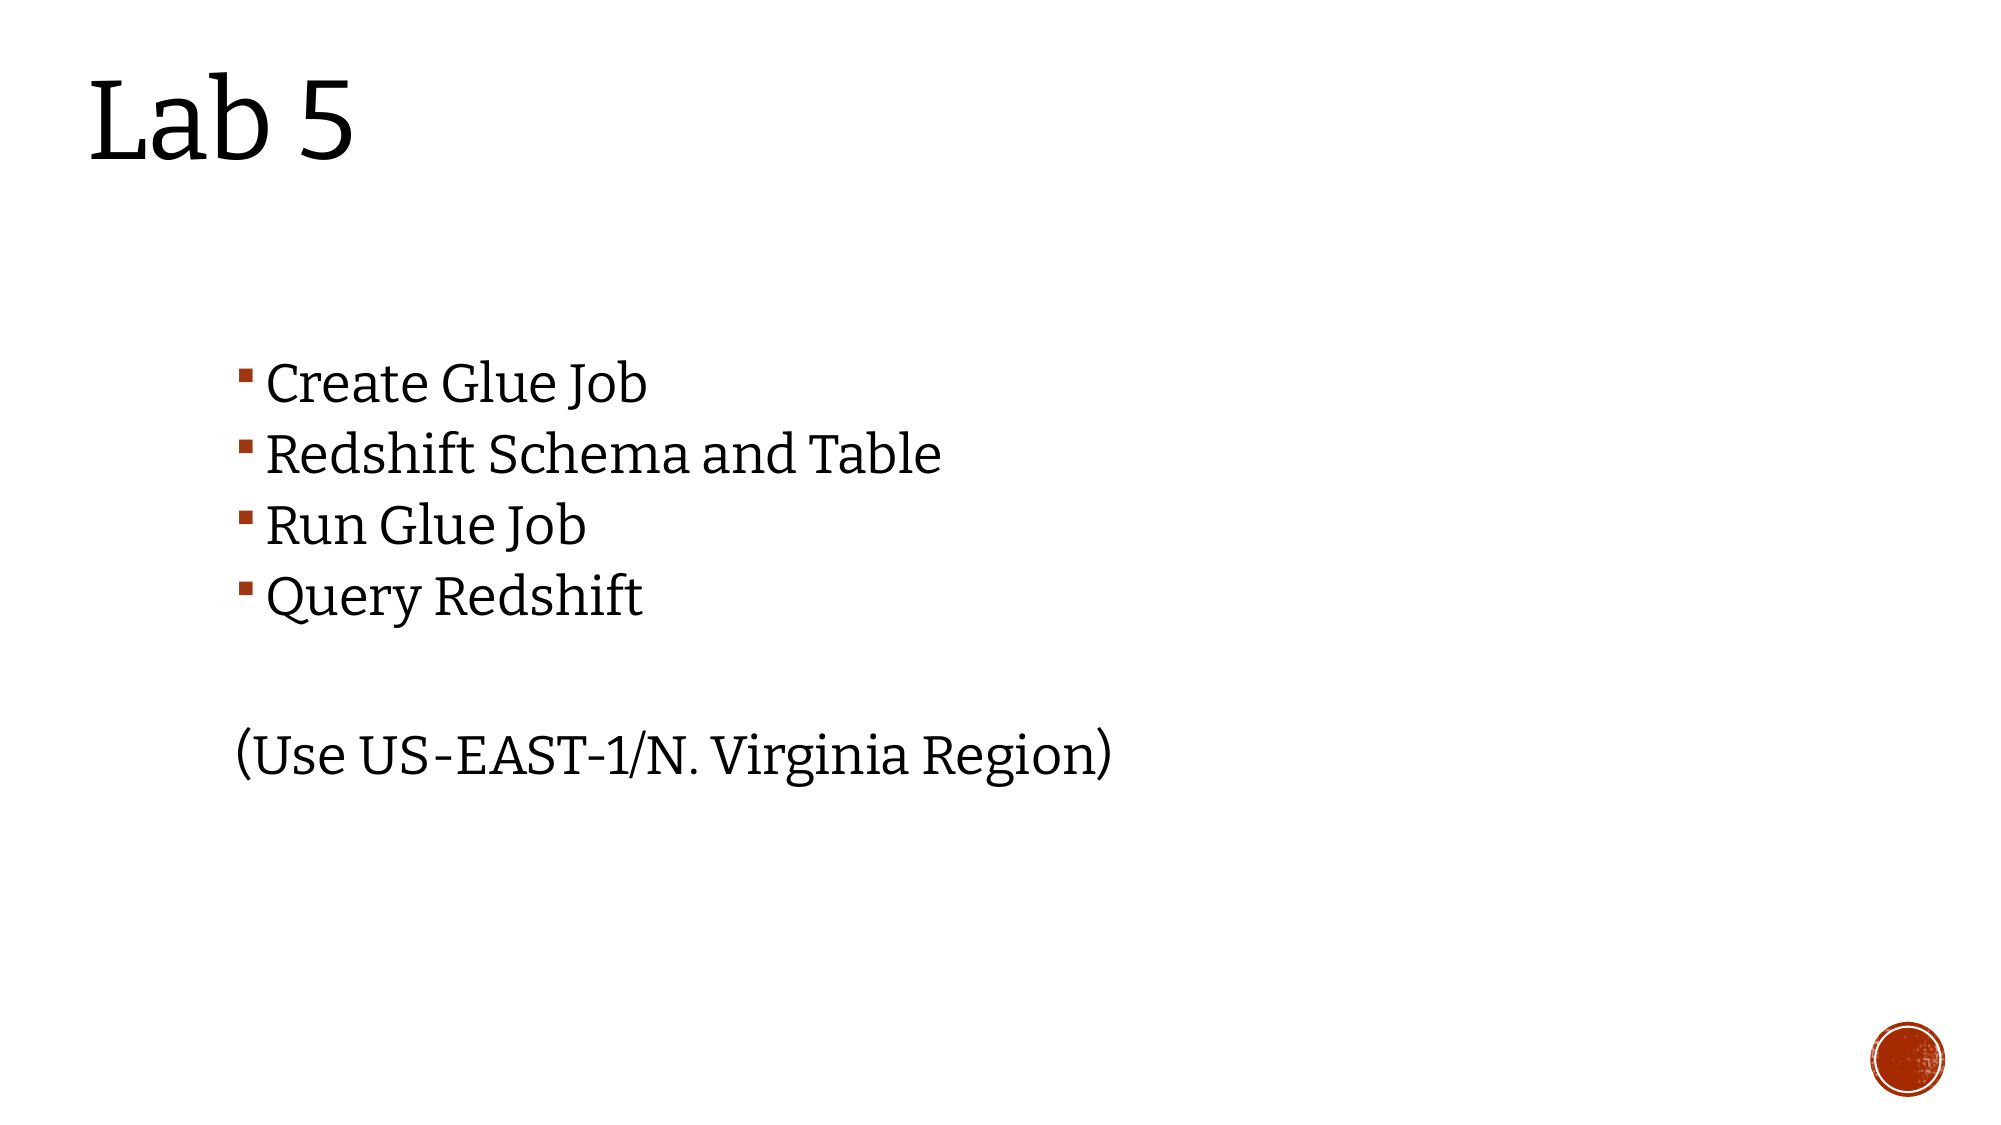

Lab 5
Create Glue Job
Redshift Schema and Table
Run Glue Job
Query Redshift

(Use US-EAST-1/N. Virginia Region)